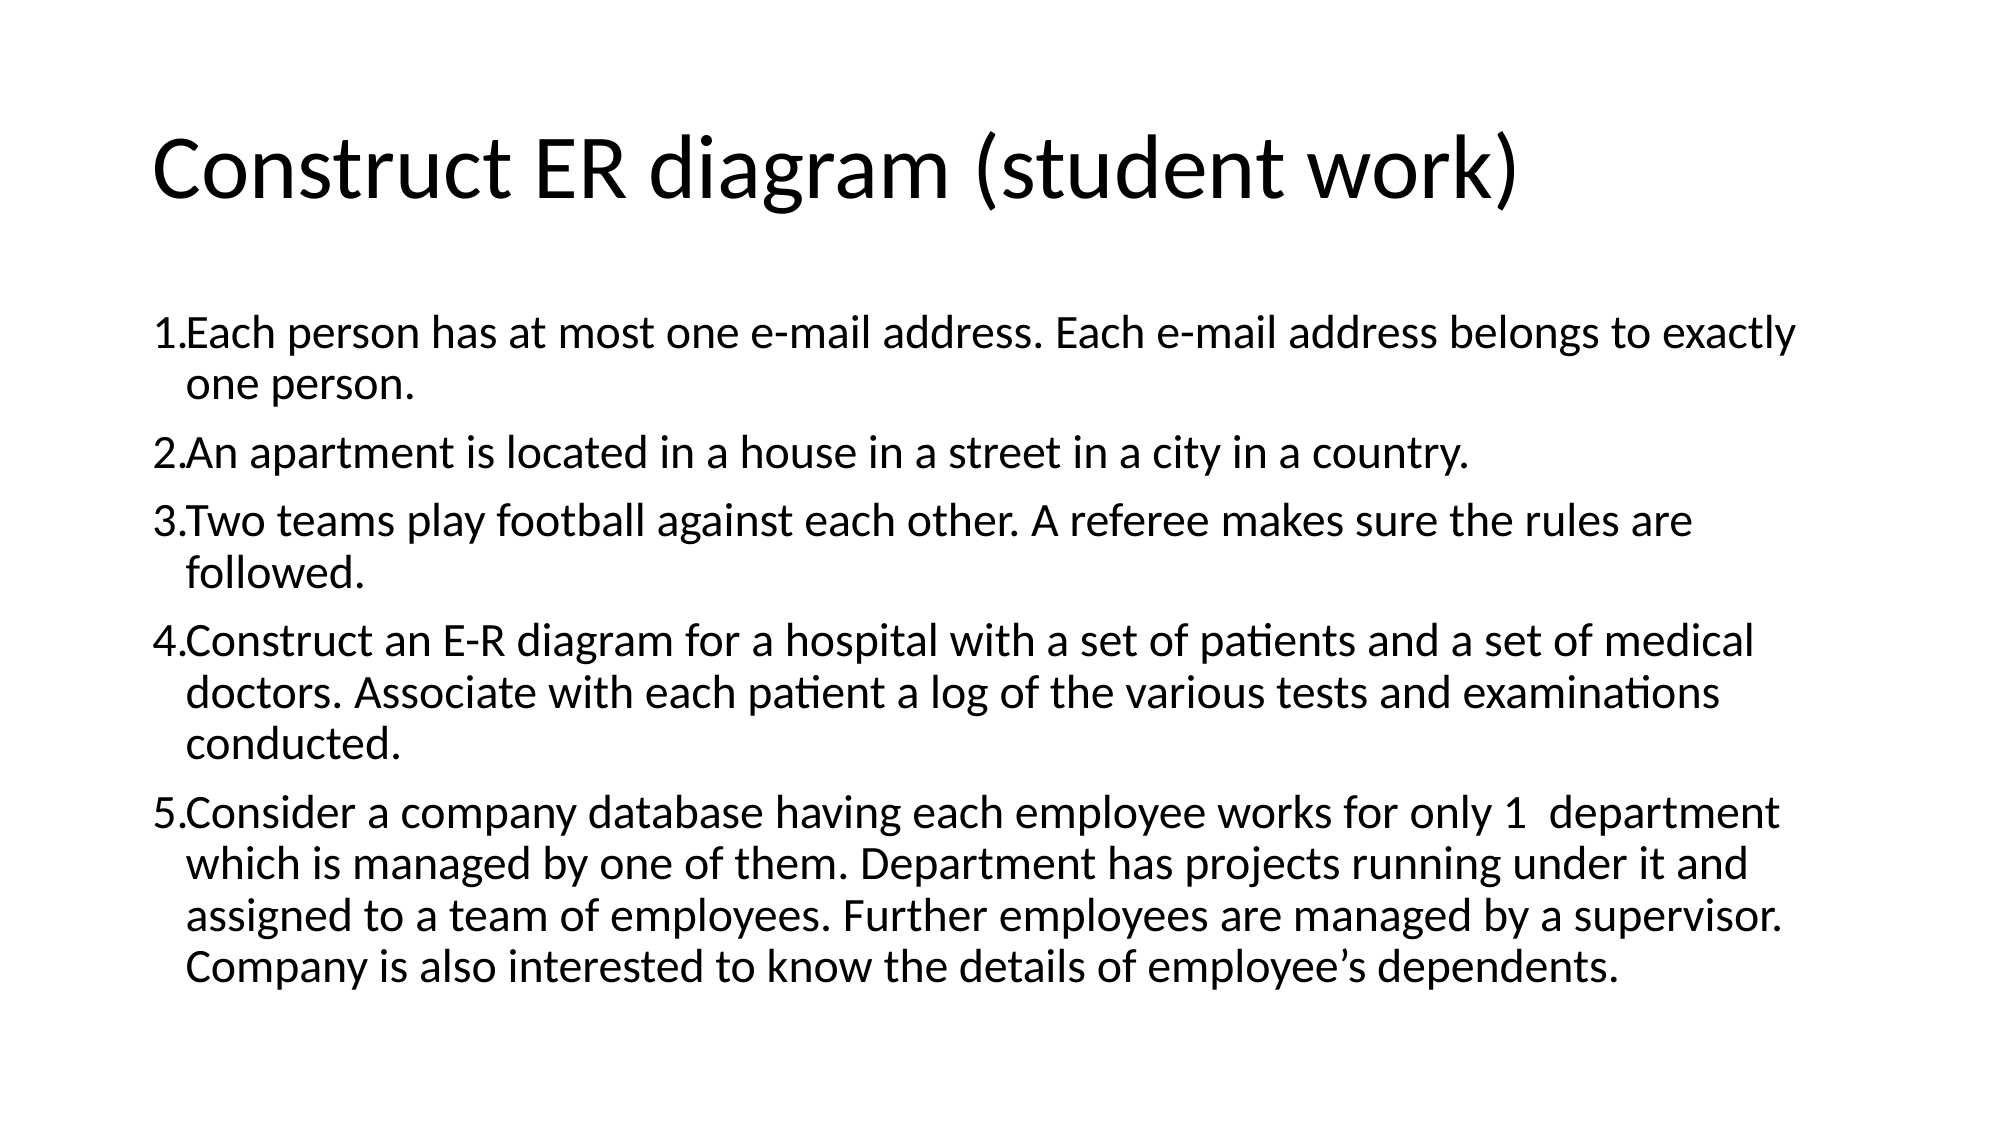

# Construct ER diagram (student work)
Each person has at most one e-mail address. Each e-mail address belongs to exactly one person.
An apartment is located in a house in a street in a city in a country.
Two teams play football against each other. A referee makes sure the rules are followed.
Construct an E-R diagram for a hospital with a set of patients and a set of medical doctors. Associate with each patient a log of the various tests and examinations conducted.
Consider a company database having each employee works for only 1  department which is managed by one of them. Department has projects running under it and assigned to a team of employees. Further employees are managed by a supervisor. Company is also interested to know the details of employee’s dependents.